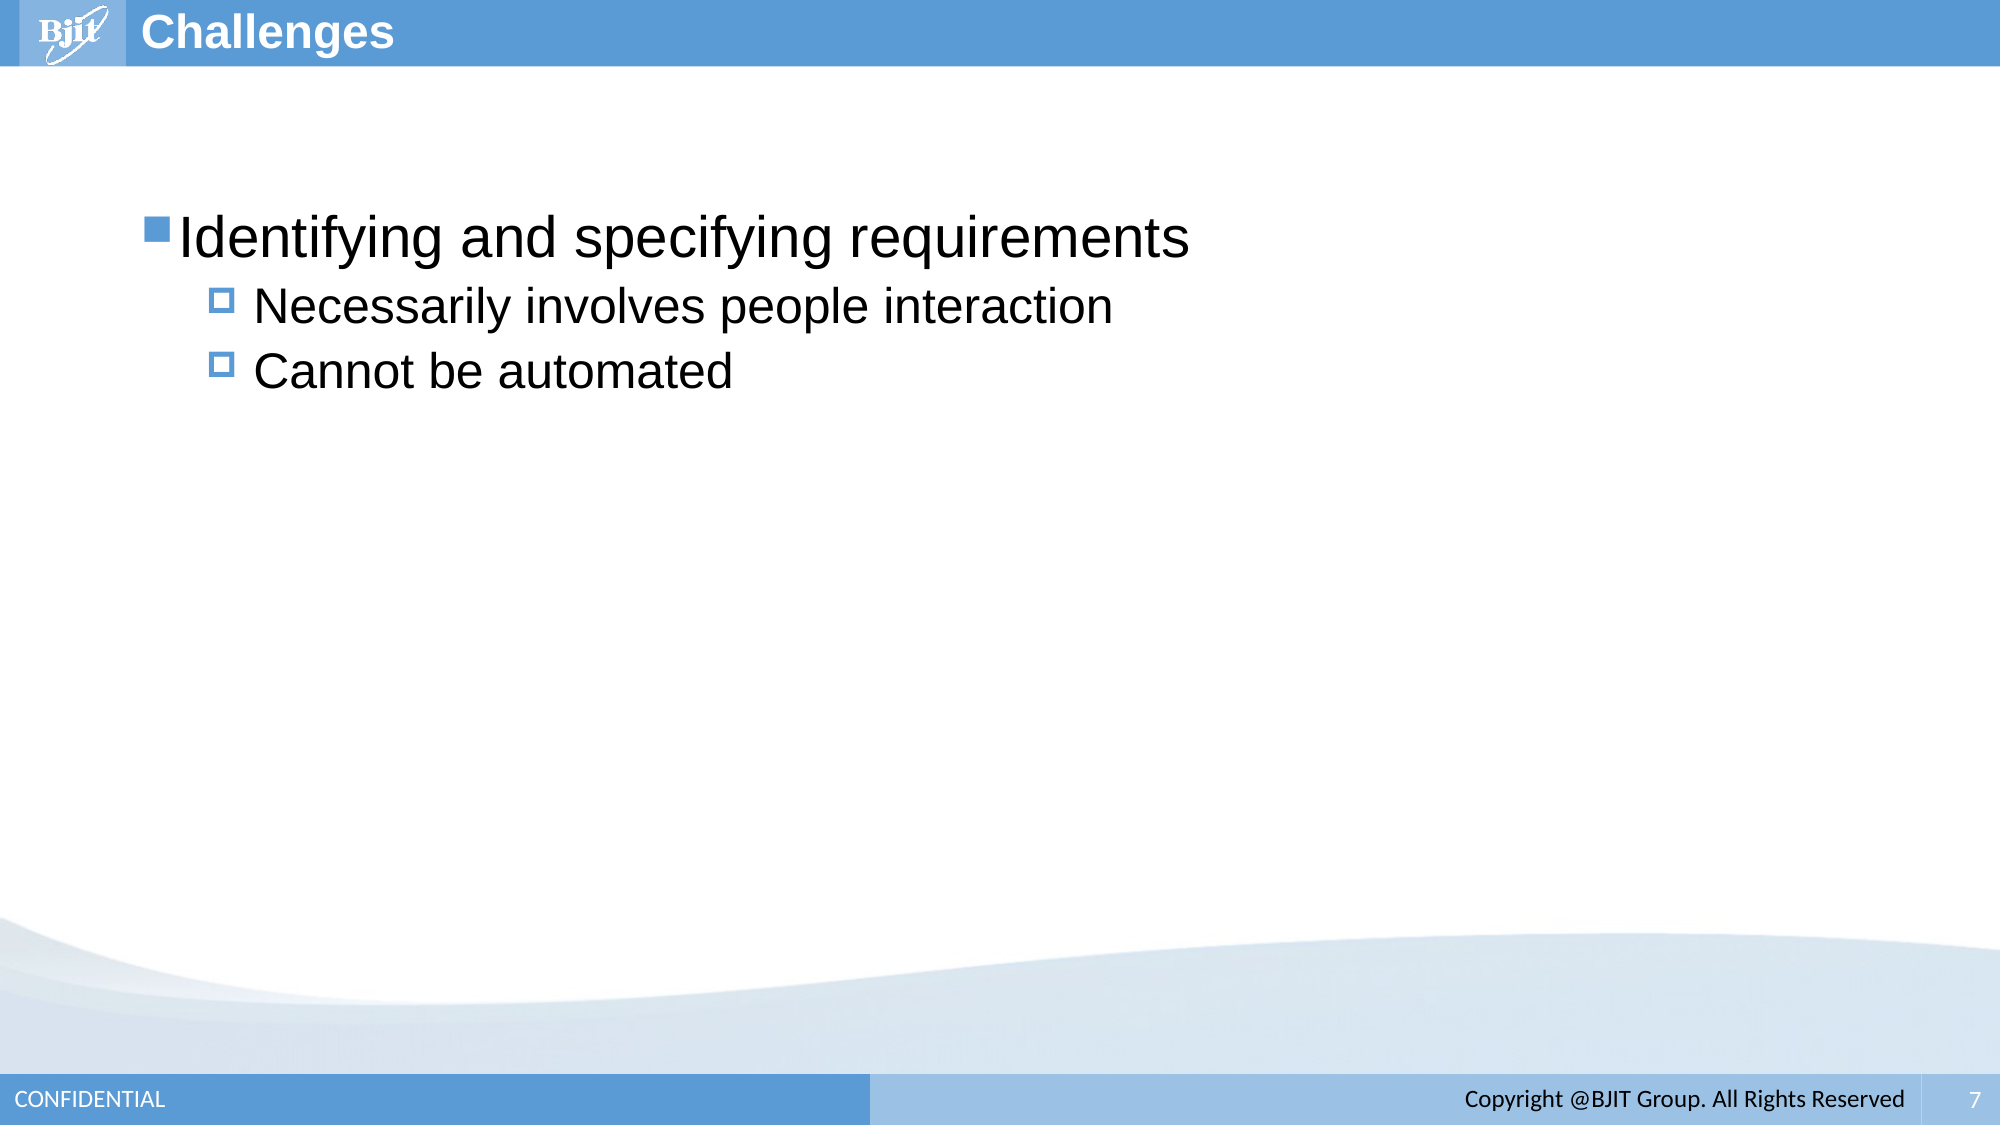

# Challenges
Identifying and specifying requirements
Necessarily involves people interaction
Cannot be automated